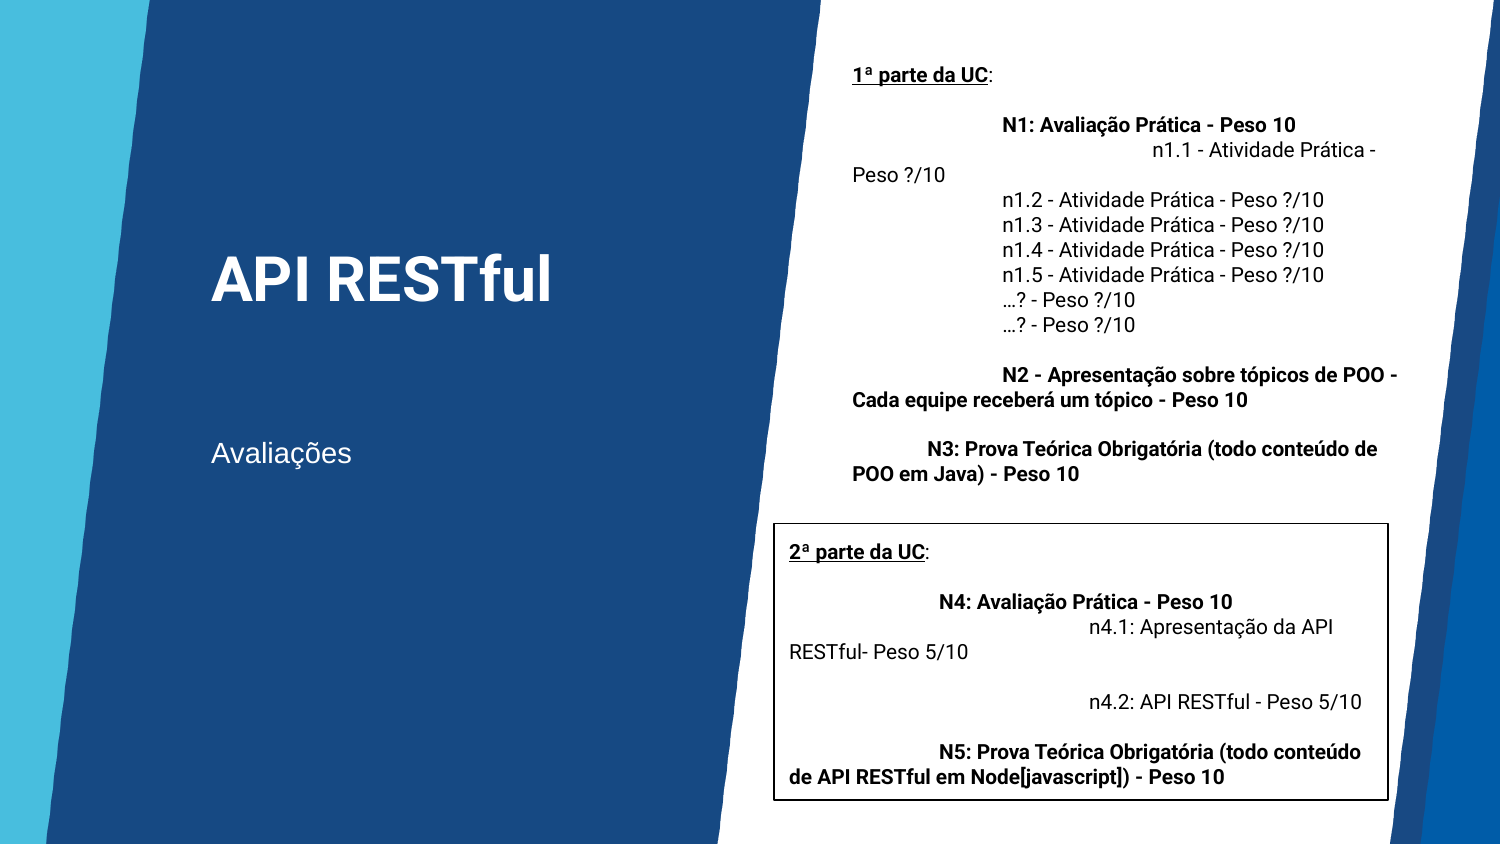

1ª parte da UC:

	N1: Avaliação Prática - Peso 10
		n1.1 - Atividade Prática - Peso ?/10
n1.2 - Atividade Prática - Peso ?/10
n1.3 - Atividade Prática - Peso ?/10
n1.4 - Atividade Prática - Peso ?/10
n1.5 - Atividade Prática - Peso ?/10
…? - Peso ?/10
…? - Peso ?/10

	N2 - Apresentação sobre tópicos de POO - Cada equipe receberá um tópico - Peso 10

N3: Prova Teórica Obrigatória (todo conteúdo de POO em Java) - Peso 10
# API RESTful
Avaliações
2ª parte da UC:

	N4: Avaliação Prática - Peso 10
		n4.1: Apresentação da API RESTful- Peso 5/10

		n4.2: API RESTful - Peso 5/10

	N5: Prova Teórica Obrigatória (todo conteúdo de API RESTful em Node[javascript]) - Peso 10